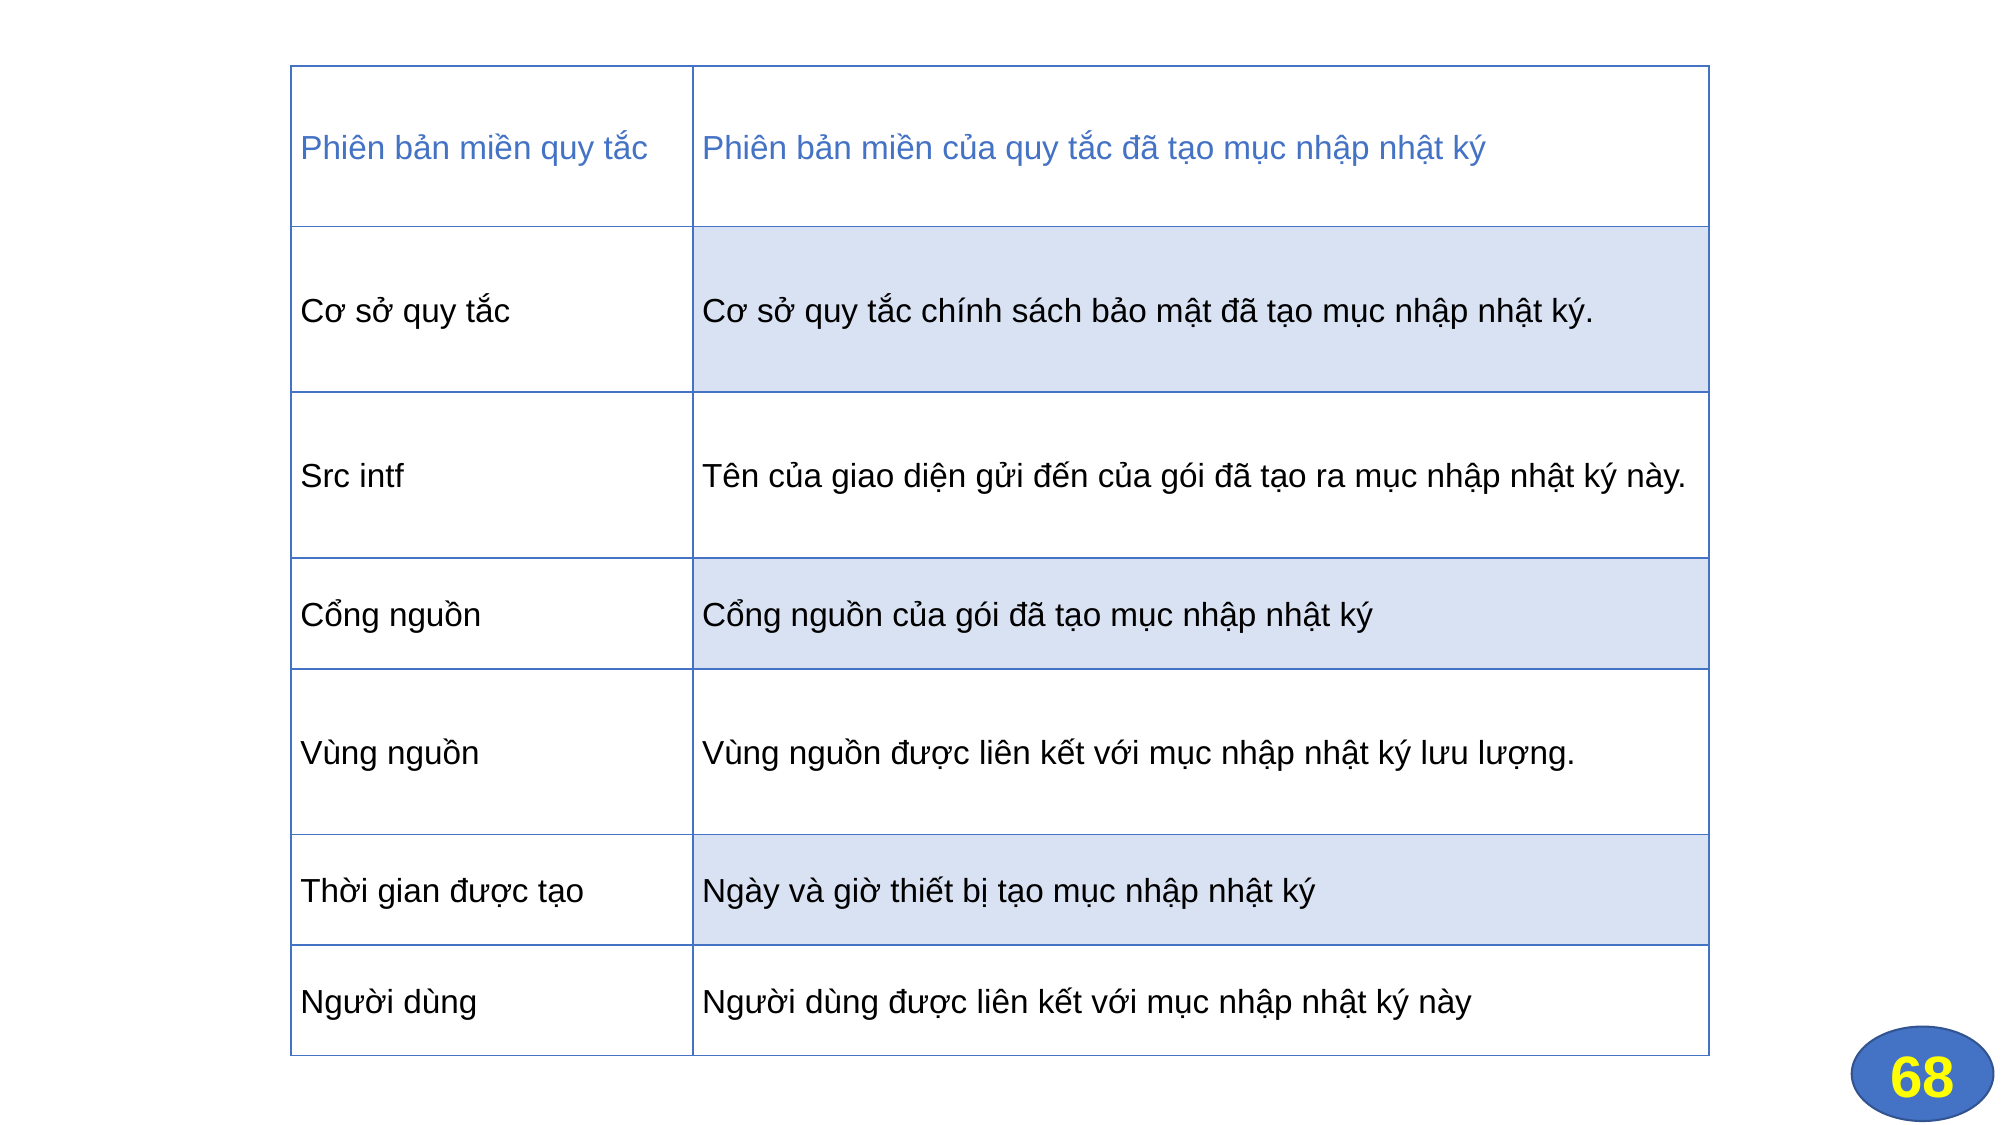

| Phiên bản miền quy tắc | Phiên bản miền của quy tắc đã tạo mục nhập nhật ký |
| --- | --- |
| Cơ sở quy tắc | Cơ sở quy tắc chính sách bảo mật đã tạo mục nhập nhật ký. |
| Src intf | Tên của giao diện gửi đến của gói đã tạo ra mục nhập nhật ký này. |
| Cổng nguồn | Cổng nguồn của gói đã tạo mục nhập nhật ký |
| Vùng nguồn | Vùng nguồn được liên kết với mục nhập nhật ký lưu lượng. |
| Thời gian được tạo | Ngày và giờ thiết bị tạo mục nhập nhật ký |
| Người dùng | Người dùng được liên kết với mục nhập nhật ký này |
68